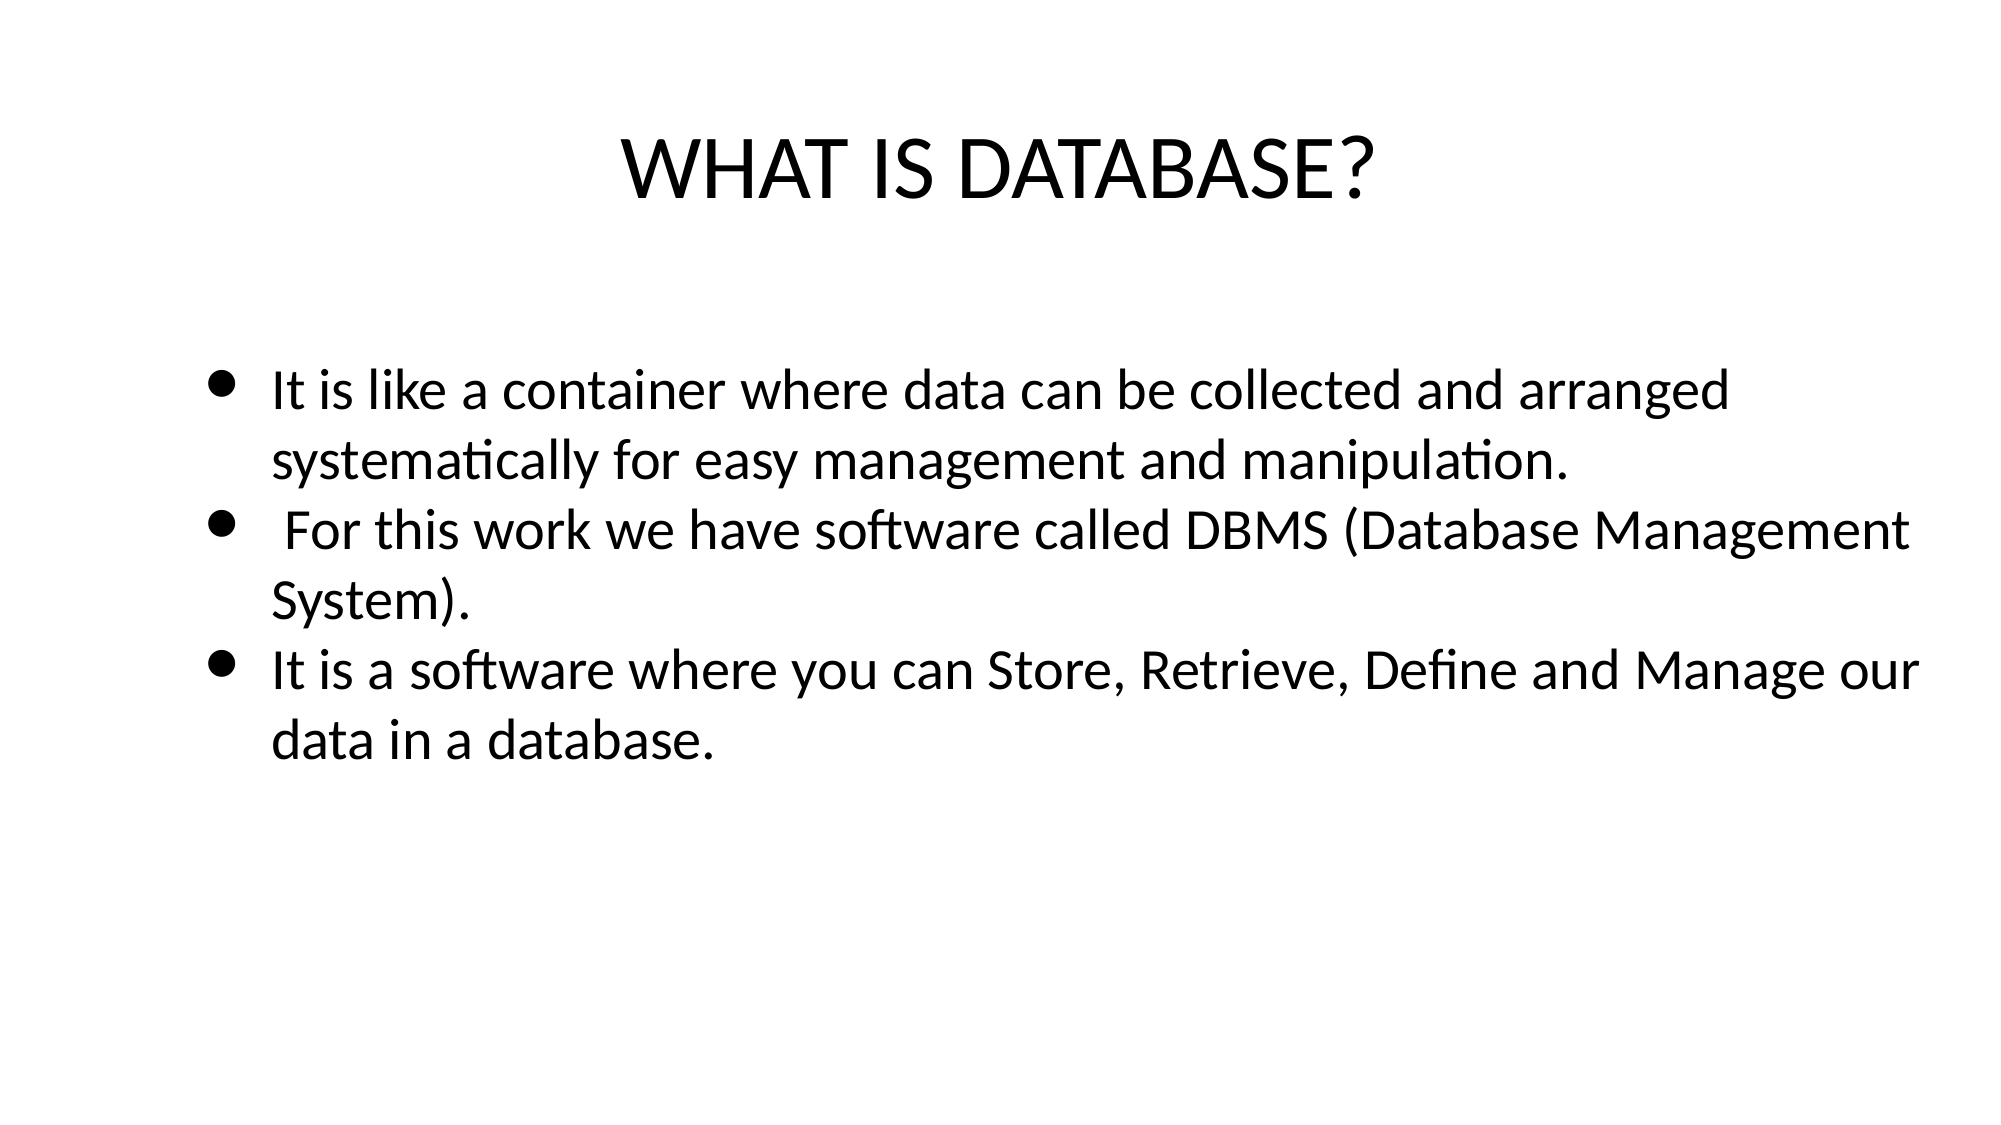

# WHAT IS DATABASE?
It is like a container where data can be collected and arranged systematically for easy management and manipulation.
 For this work we have software called DBMS (Database Management System).
It is a software where you can Store, Retrieve, Define and Manage our data in a database.